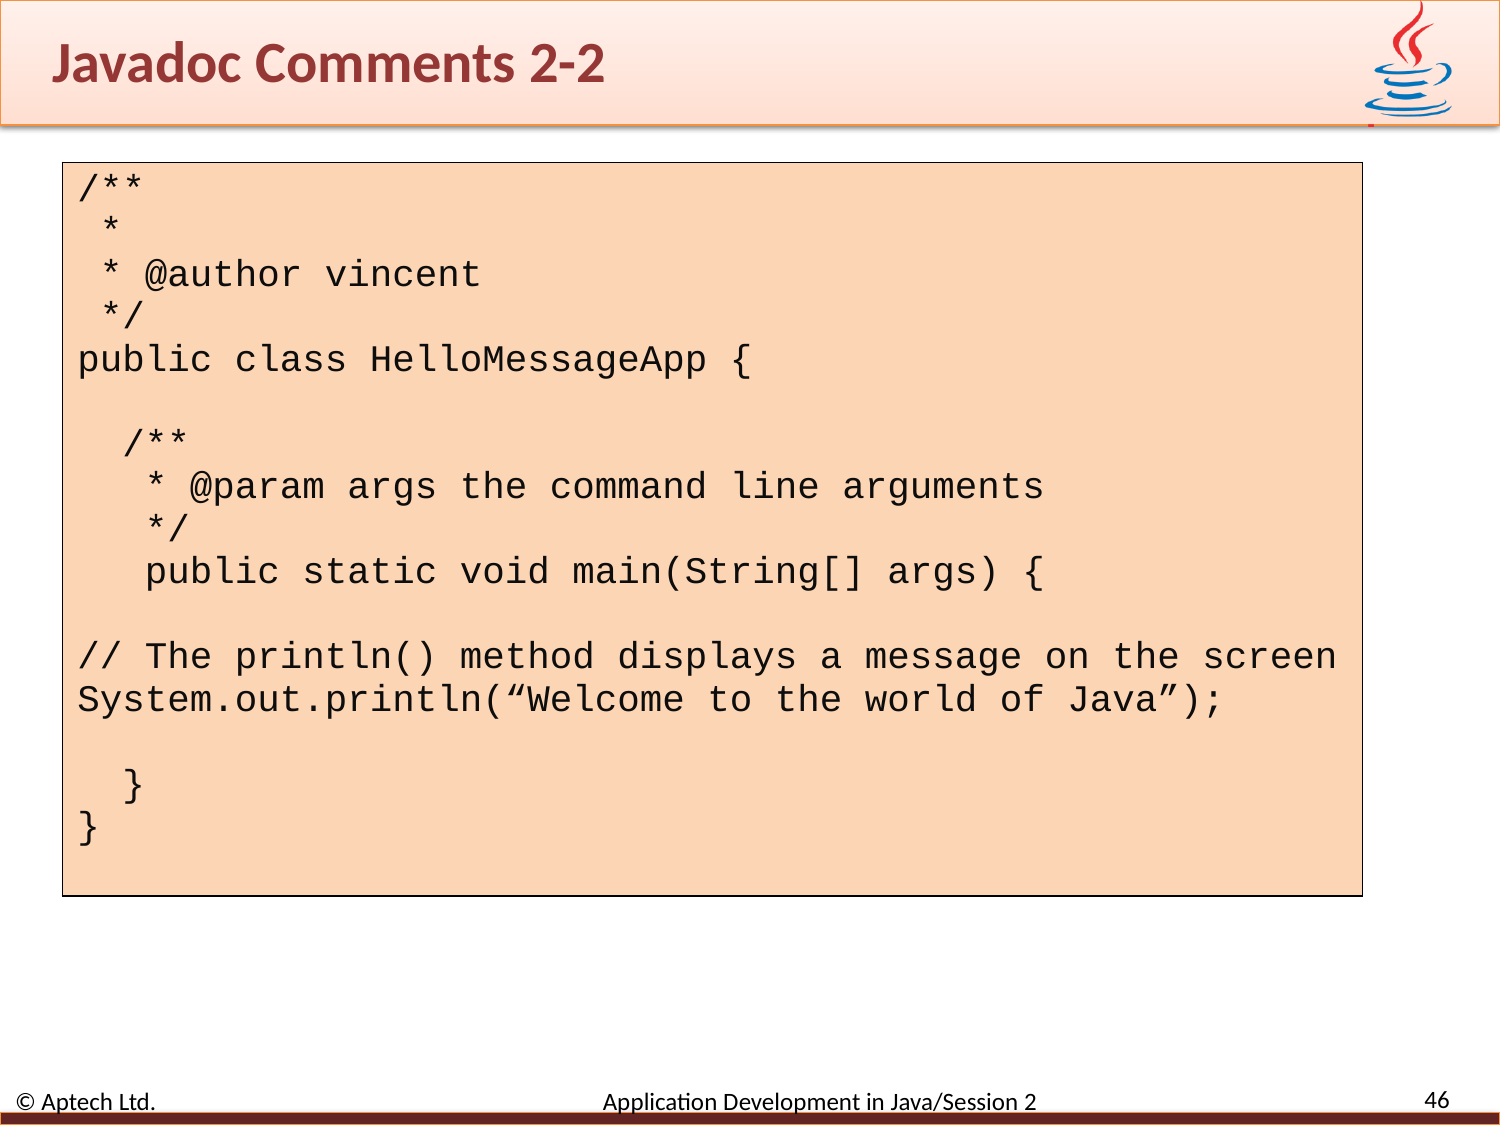

# Javadoc Comments 2-2

| /\*\* \* \* @author vincent \*/ public class HelloMessageApp { /\*\* \* @param args the command line arguments \*/ public static void main(String[] args) { // The println() method displays a message on the screen System.out.println(“Welcome to the world of Java”); } } |
| --- |
46
© Aptech Ltd.                                                                              Application Development in Java/Session 2